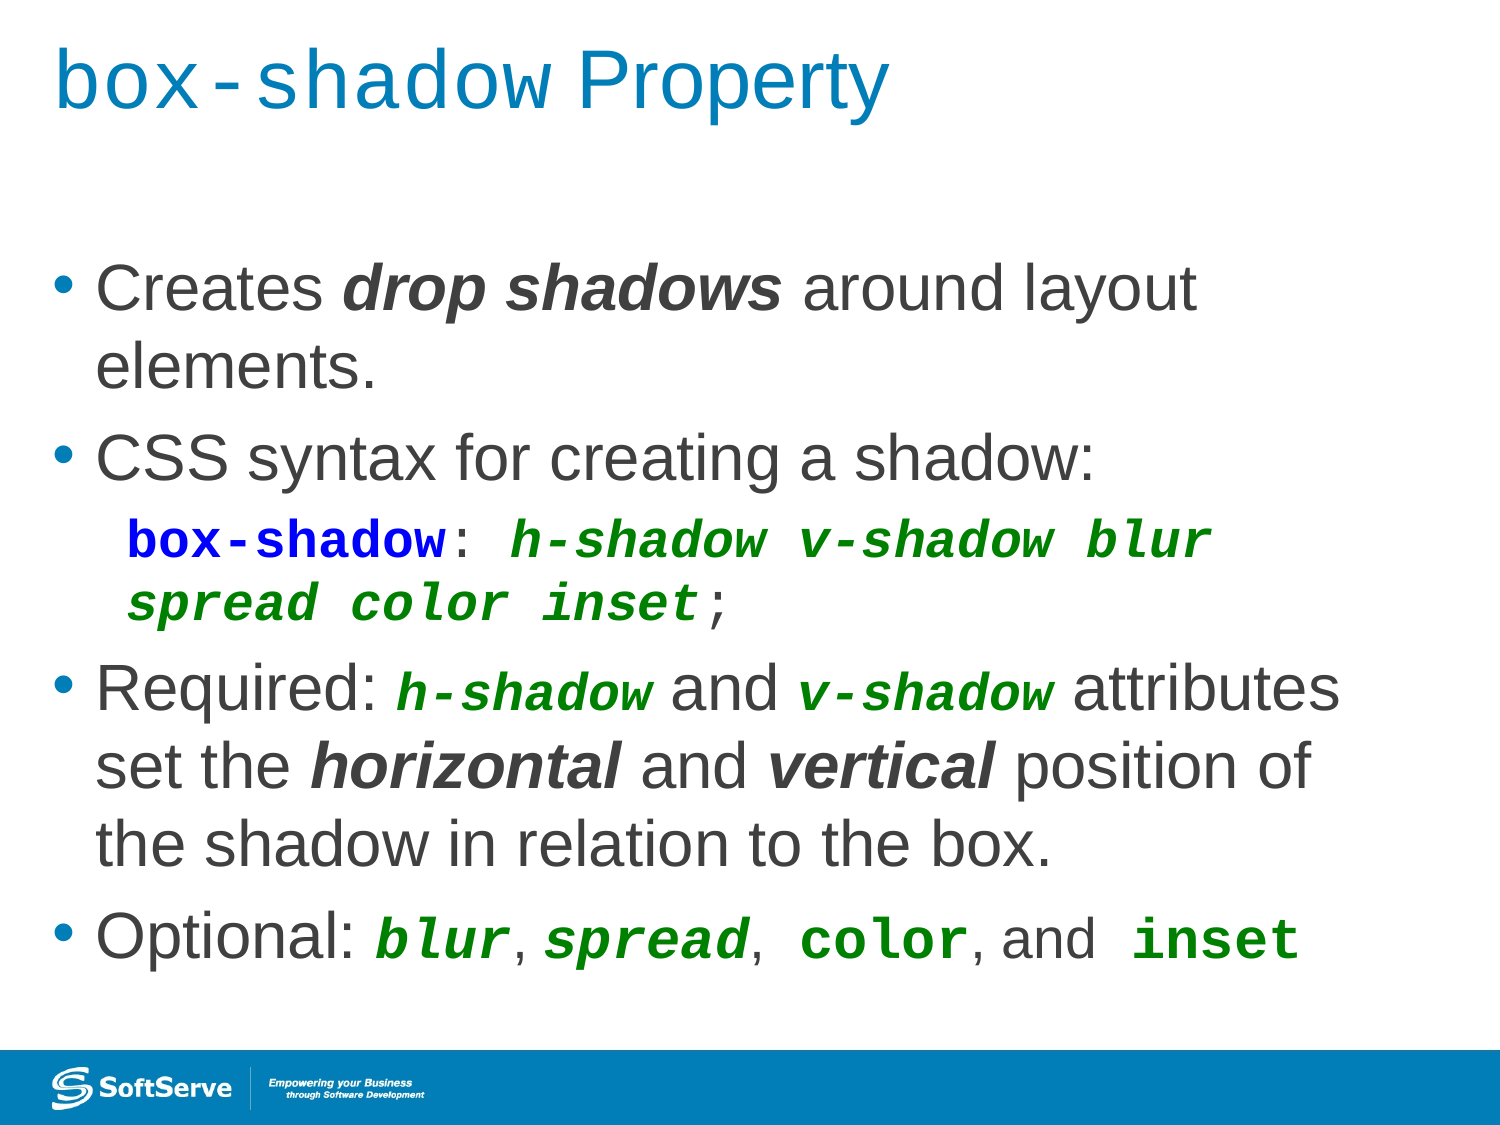

# box-shadow Property
Creates drop shadows around layout elements.
CSS syntax for creating a shadow:
box-shadow: h-shadow v-shadow blur spread color inset;
Required: h-shadow and v-shadow attributes set the horizontal and vertical position of the shadow in relation to the box.
Optional: blur, spread, color, and inset